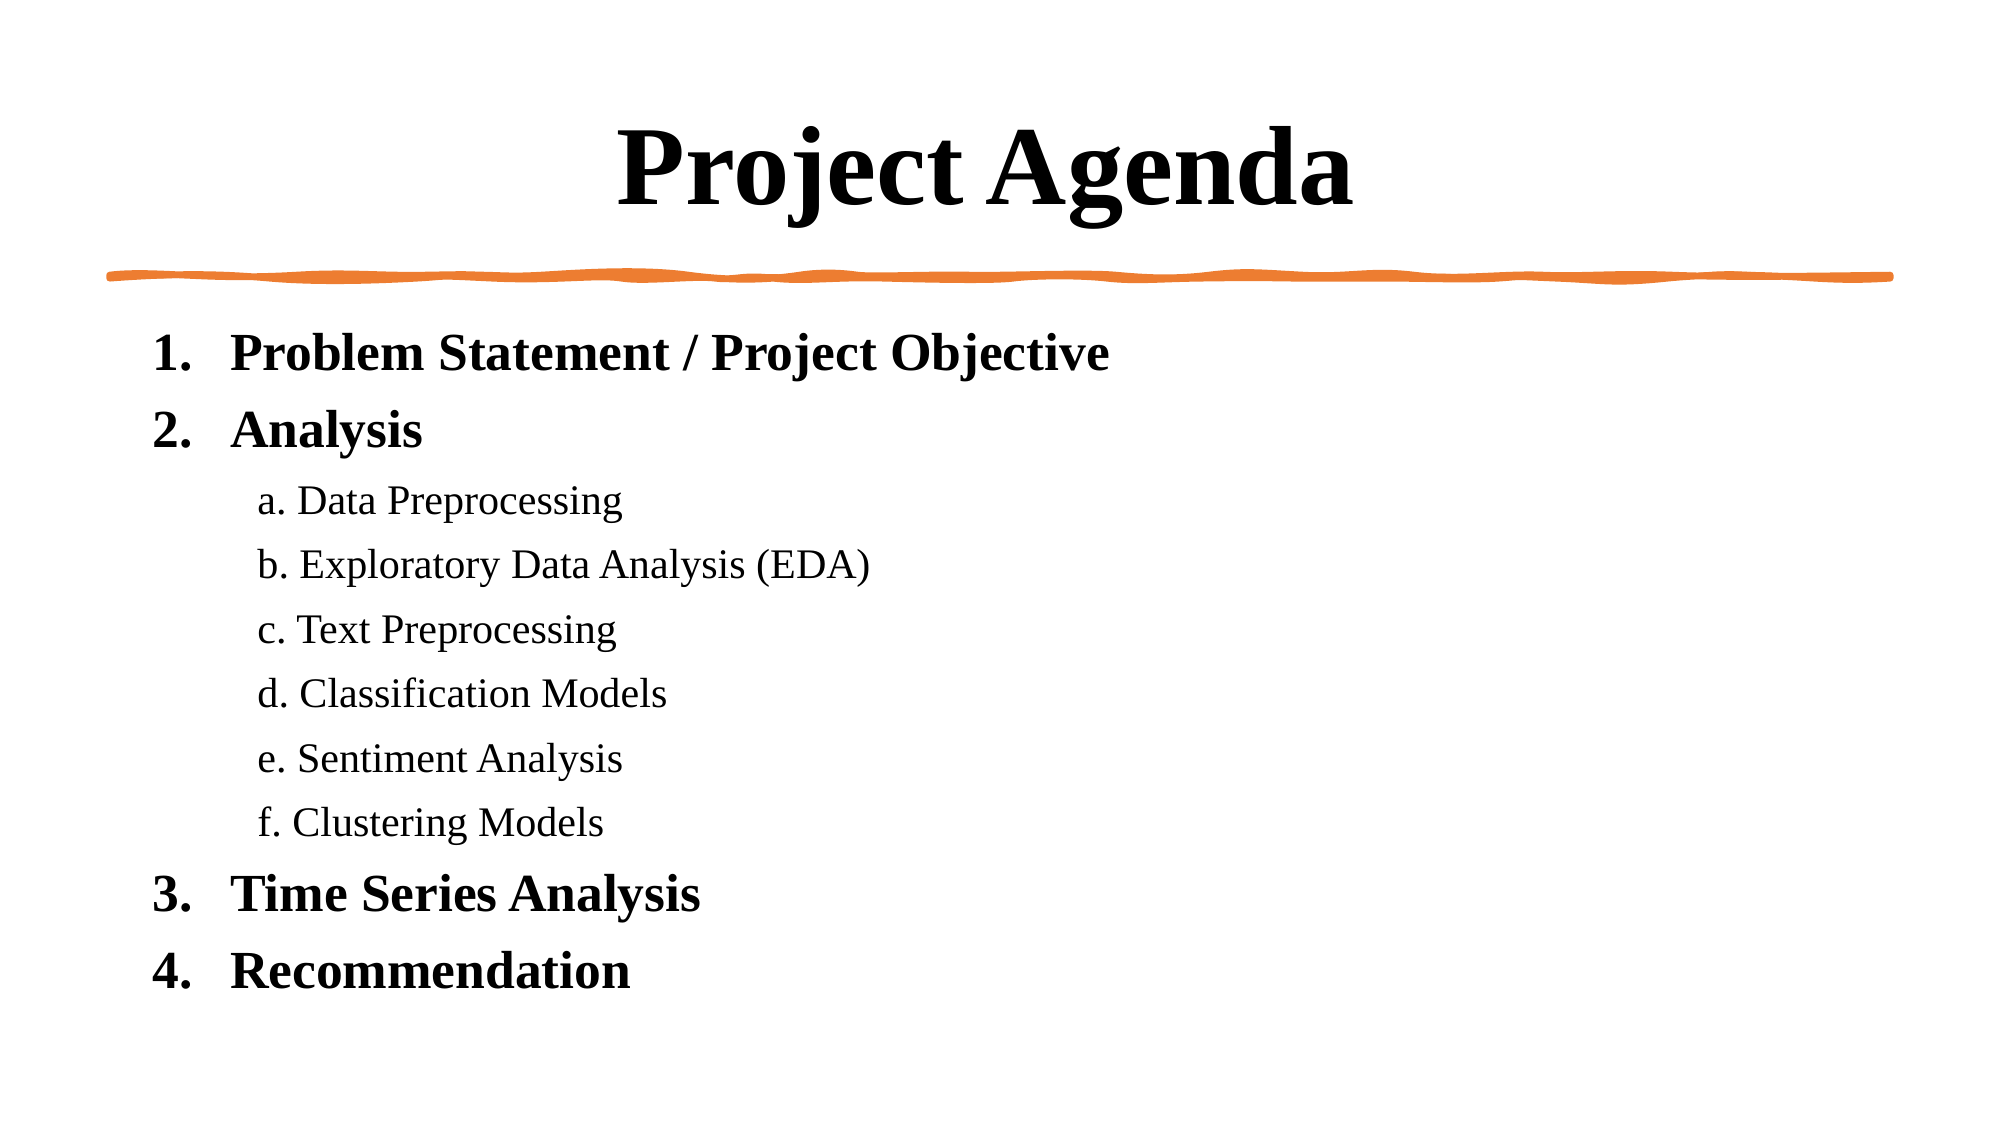

# Project Agenda

Problem Statement / Project Objective
Analysis
          a. Data Preprocessing
          b. Exploratory Data Analysis (EDA)
          c. Text Preprocessing
          d. Classification Models
          e. Sentiment Analysis
          f. Clustering Models
Time Series Analysis
Recommendation